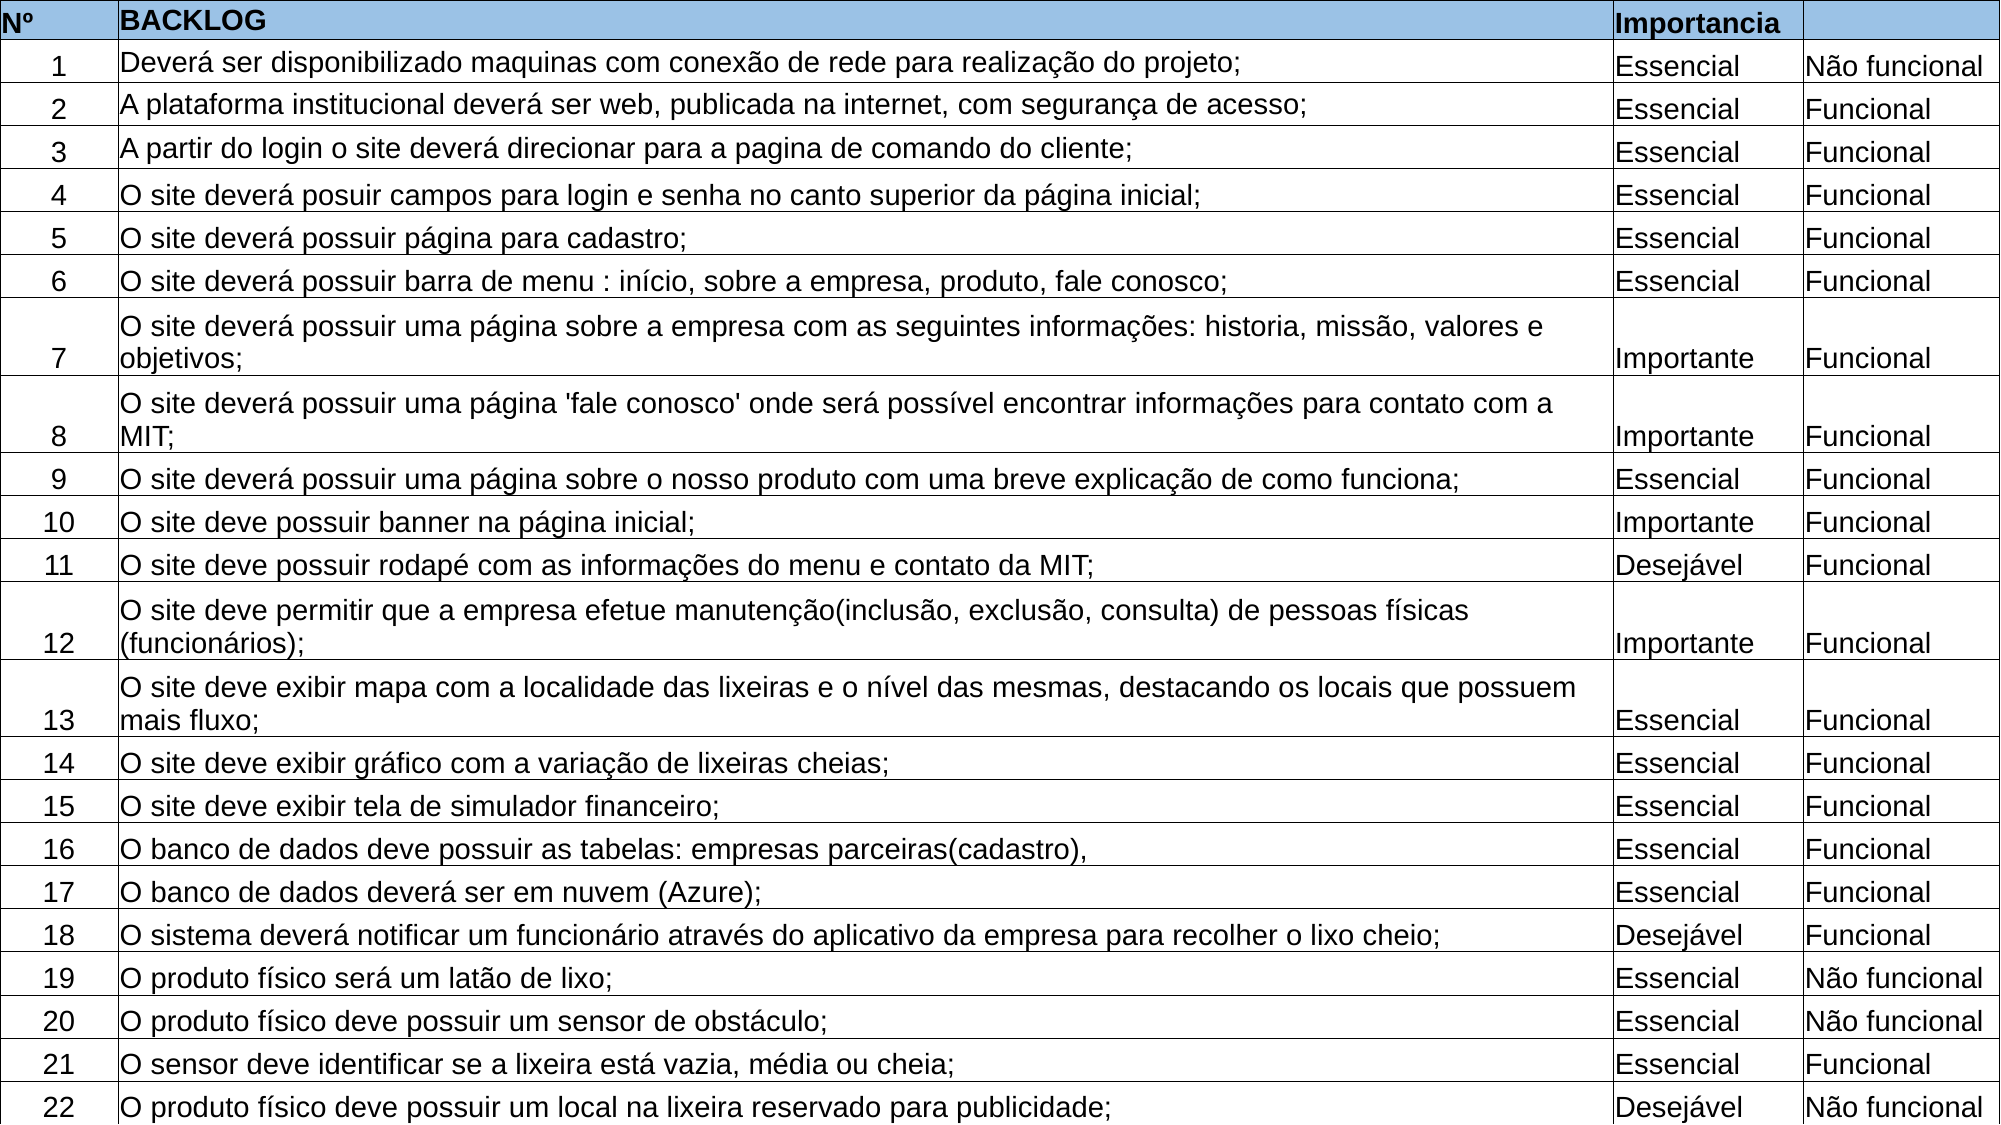

| Nº | BACKLOG | Importancia |  |
| --- | --- | --- | --- |
| 1 | Deverá ser disponibilizado maquinas com conexão de rede para realização do projeto; | Essencial | Não funcional |
| 2 | A plataforma institucional deverá ser web, publicada na internet, com segurança de acesso; | Essencial | Funcional |
| 3 | A partir do login o site deverá direcionar para a pagina de comando do cliente; | Essencial | Funcional |
| 4 | O site deverá posuir campos para login e senha no canto superior da página inicial; | Essencial | Funcional |
| 5 | O site deverá possuir página para cadastro; | Essencial | Funcional |
| 6 | O site deverá possuir barra de menu : início, sobre a empresa, produto, fale conosco; | Essencial | Funcional |
| 7 | O site deverá possuir uma página sobre a empresa com as seguintes informações: historia, missão, valores e objetivos; | Importante | Funcional |
| 8 | O site deverá possuir uma página 'fale conosco' onde será possível encontrar informações para contato com a MIT; | Importante | Funcional |
| 9 | O site deverá possuir uma página sobre o nosso produto com uma breve explicação de como funciona; | Essencial | Funcional |
| 10 | O site deve possuir banner na página inicial; | Importante | Funcional |
| 11 | O site deve possuir rodapé com as informações do menu e contato da MIT; | Desejável | Funcional |
| 12 | O site deve permitir que a empresa efetue manutenção(inclusão, exclusão, consulta) de pessoas físicas (funcionários); | Importante | Funcional |
| 13 | O site deve exibir mapa com a localidade das lixeiras e o nível das mesmas, destacando os locais que possuem mais fluxo; | Essencial | Funcional |
| 14 | O site deve exibir gráfico com a variação de lixeiras cheias; | Essencial | Funcional |
| 15 | O site deve exibir tela de simulador financeiro; | Essencial | Funcional |
| 16 | O banco de dados deve possuir as tabelas: empresas parceiras(cadastro), | Essencial | Funcional |
| 17 | O banco de dados deverá ser em nuvem (Azure); | Essencial | Funcional |
| 18 | O sistema deverá notificar um funcionário através do aplicativo da empresa para recolher o lixo cheio; | Desejável | Funcional |
| 19 | O produto físico será um latão de lixo; | Essencial | Não funcional |
| 20 | O produto físico deve possuir um sensor de obstáculo; | Essencial | Não funcional |
| 21 | O sensor deve identificar se a lixeira está vazia, média ou cheia; | Essencial | Funcional |
| 22 | O produto físico deve possuir um local na lixeira reservado para publicidade; | Desejável | Não funcional |